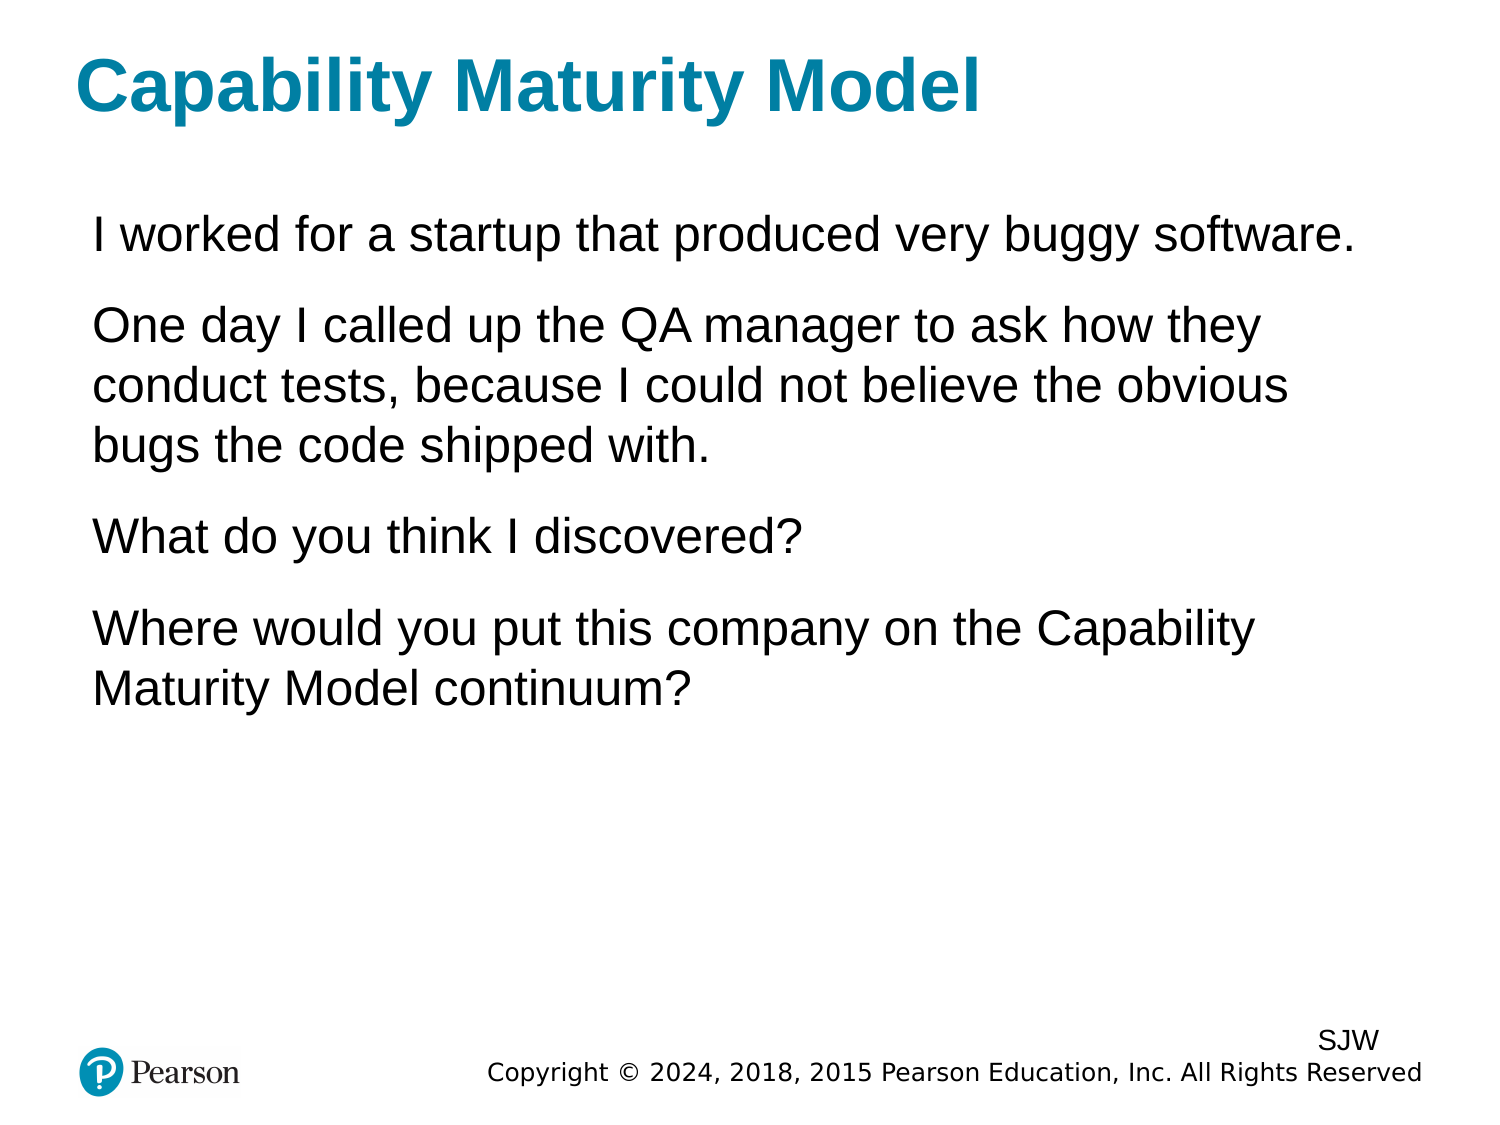

# Capability Maturity Model
I worked for a startup that produced very buggy software.
One day I called up the QA manager to ask how they conduct tests, because I could not believe the obvious bugs the code shipped with.
What do you think I discovered?
Where would you put this company on the Capability Maturity Model continuum?
SJW